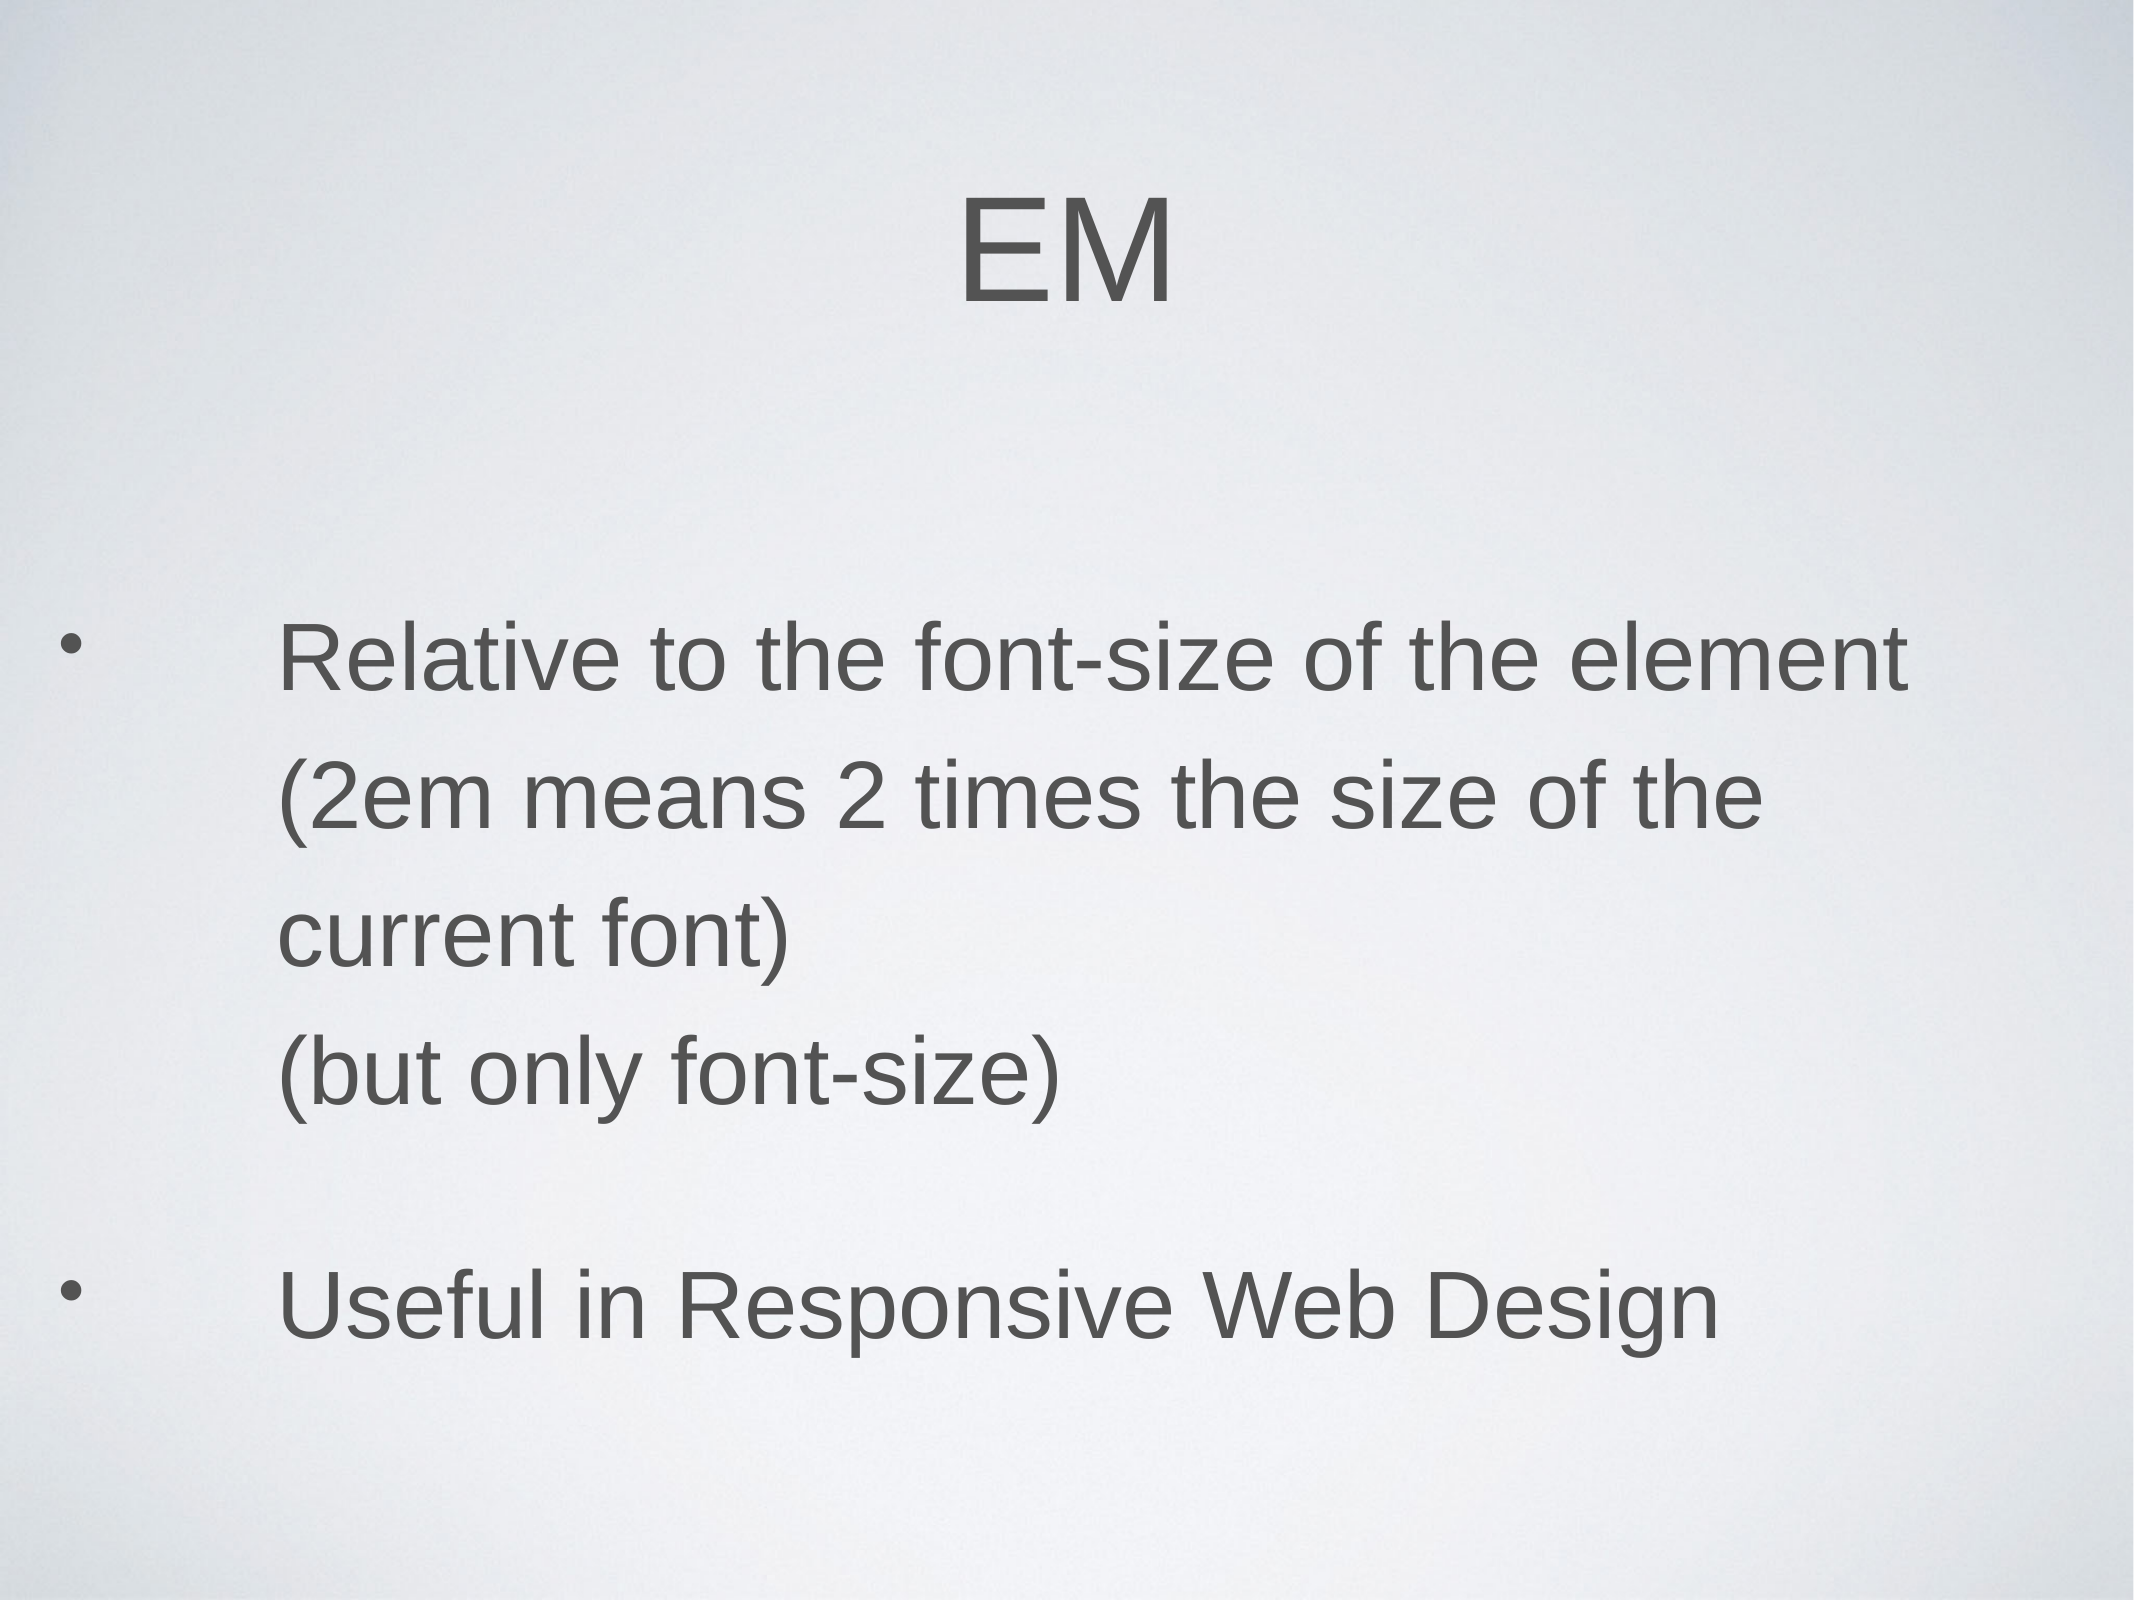

# EM
Relative to the font-size of the element (2em means 2 times the size of the current font)
(but only font-size)
Useful in Responsive Web Design